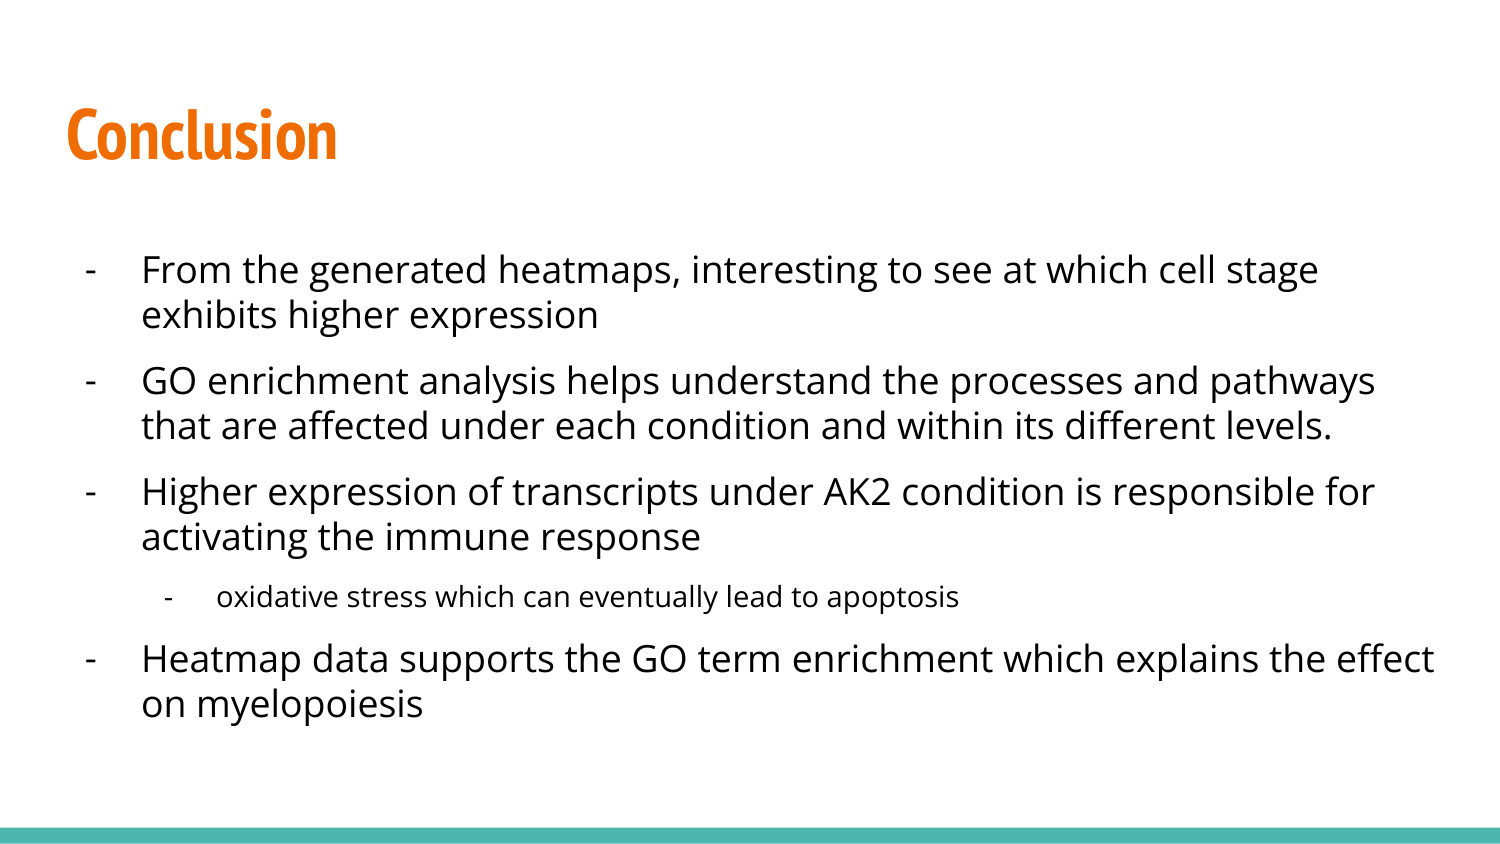

# Conclusion

From the generated heatmaps, interesting to see at which cell stage exhibits higher expression
GO enrichment analysis helps understand the processes and pathways that are affected under each condition and within its different levels.
Higher expression of transcripts under AK2 condition is responsible for activating the immune response
oxidative stress which can eventually lead to apoptosis
Heatmap data supports the GO term enrichment which explains the effect on myelopoiesis